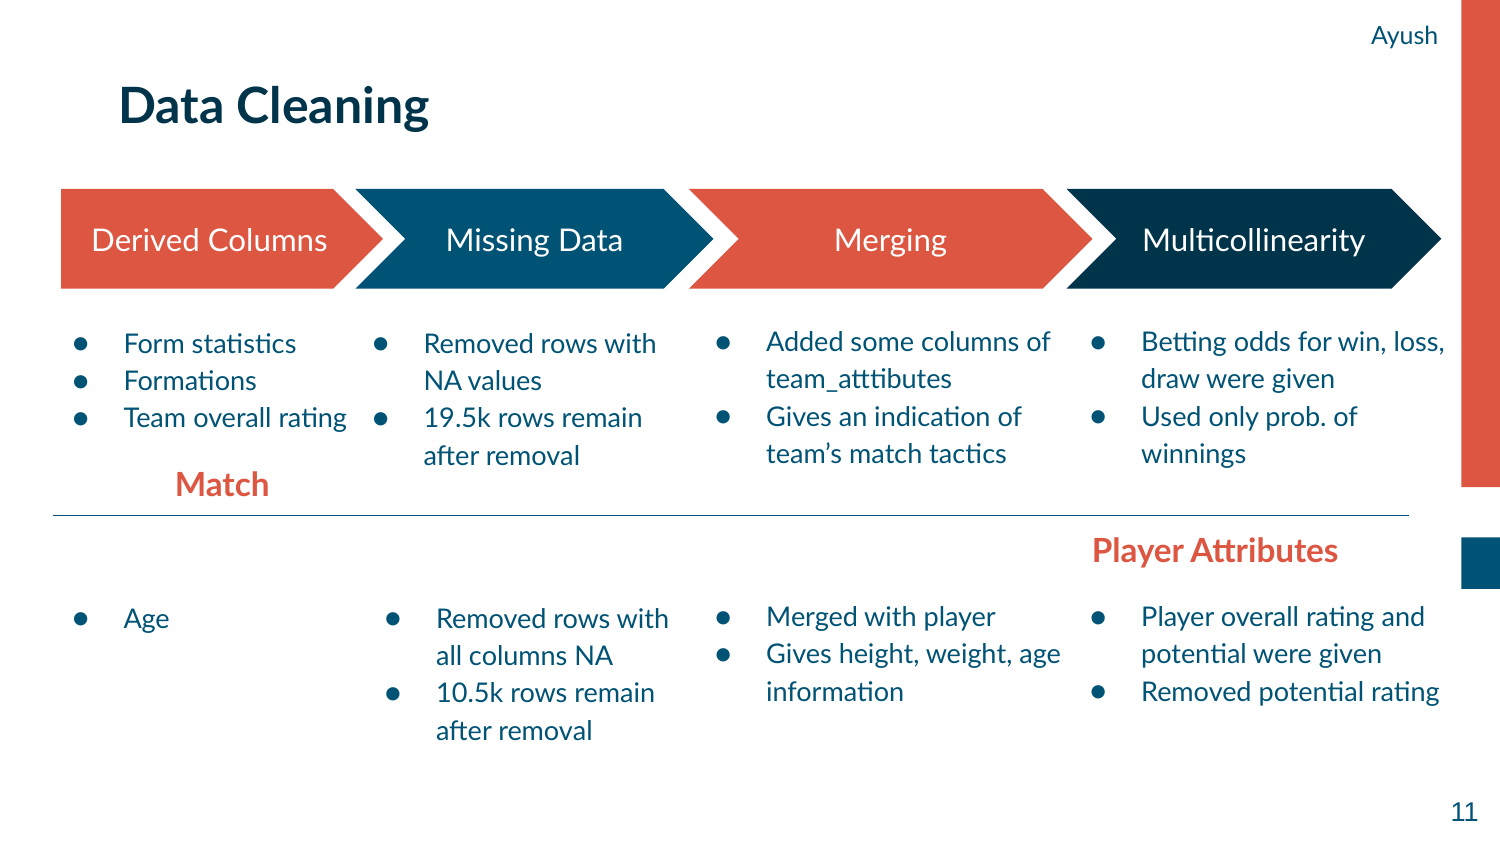

Ayush
# Data Cleaning
Derived Columns
Missing Data
Merging
Multicollinearity
Added some columns of team_atttibutes
Gives an indication of team’s match tactics
Betting odds for win, loss, draw were given
Used only prob. of winnings
Form statistics
Formations
Team overall rating
Removed rows with NA values
19.5k rows remain after removal
Match
Player Attributes
Merged with player
Gives height, weight, age information
Player overall rating and potential were given
Removed potential rating
Age
Removed rows with all columns NA
10.5k rows remain after removal
11